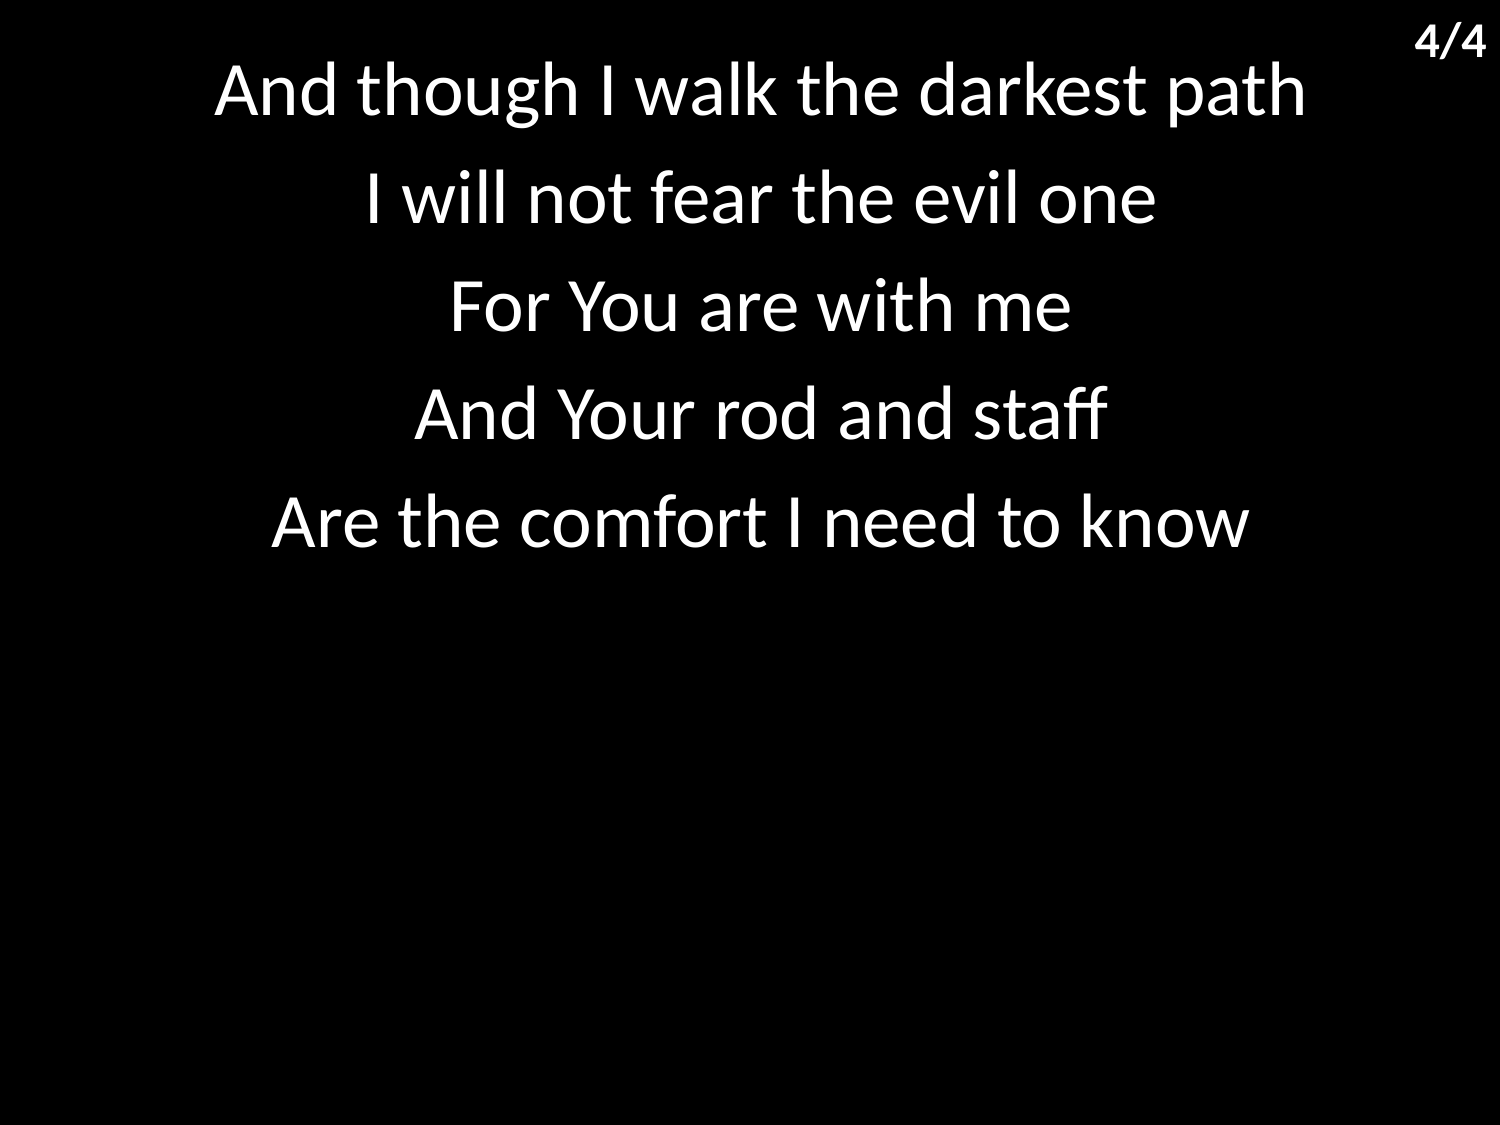

4/4
And though I walk the darkest path
I will not fear the evil one
For You are with me
And Your rod and staff
Are the comfort I need to know